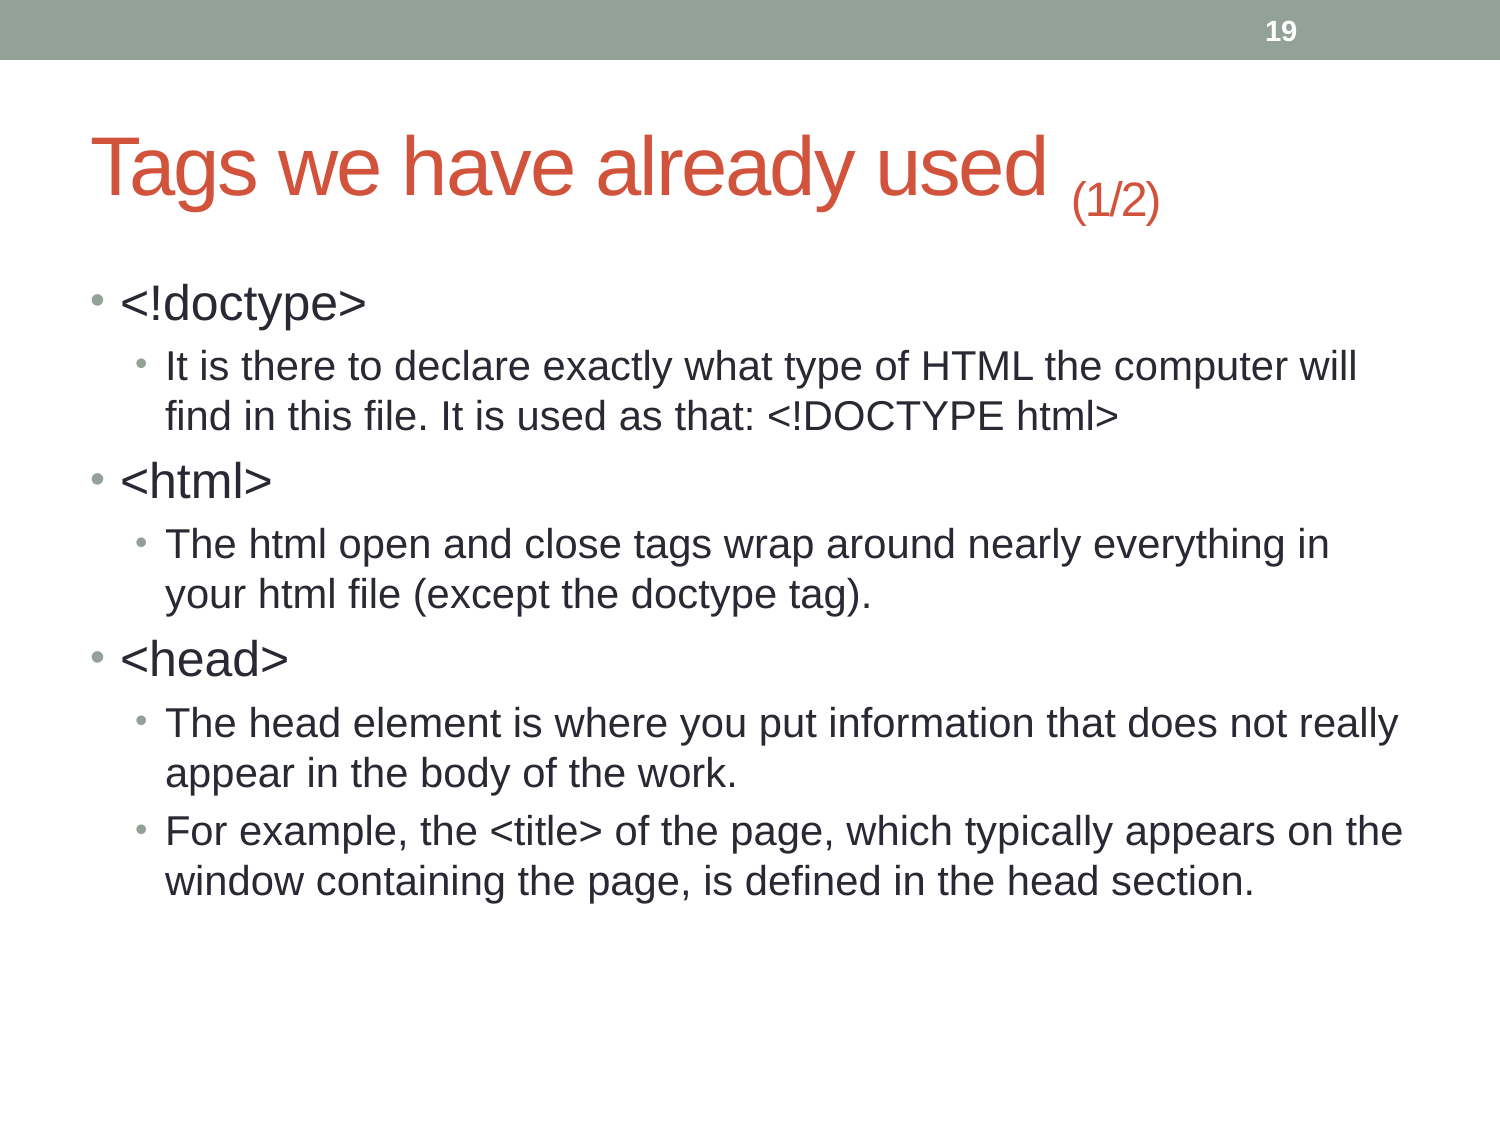

19
# Tags we have already used (1/2)
<!doctype>
It is there to declare exactly what type of HTML the computer will find in this file. It is used as that: <!DOCTYPE html>
<html>
The html open and close tags wrap around nearly everything in your html file (except the doctype tag).
<head>
The head element is where you put information that does not really appear in the body of the work.
For example, the <title> of the page, which typically appears on the window containing the page, is defined in the head section.